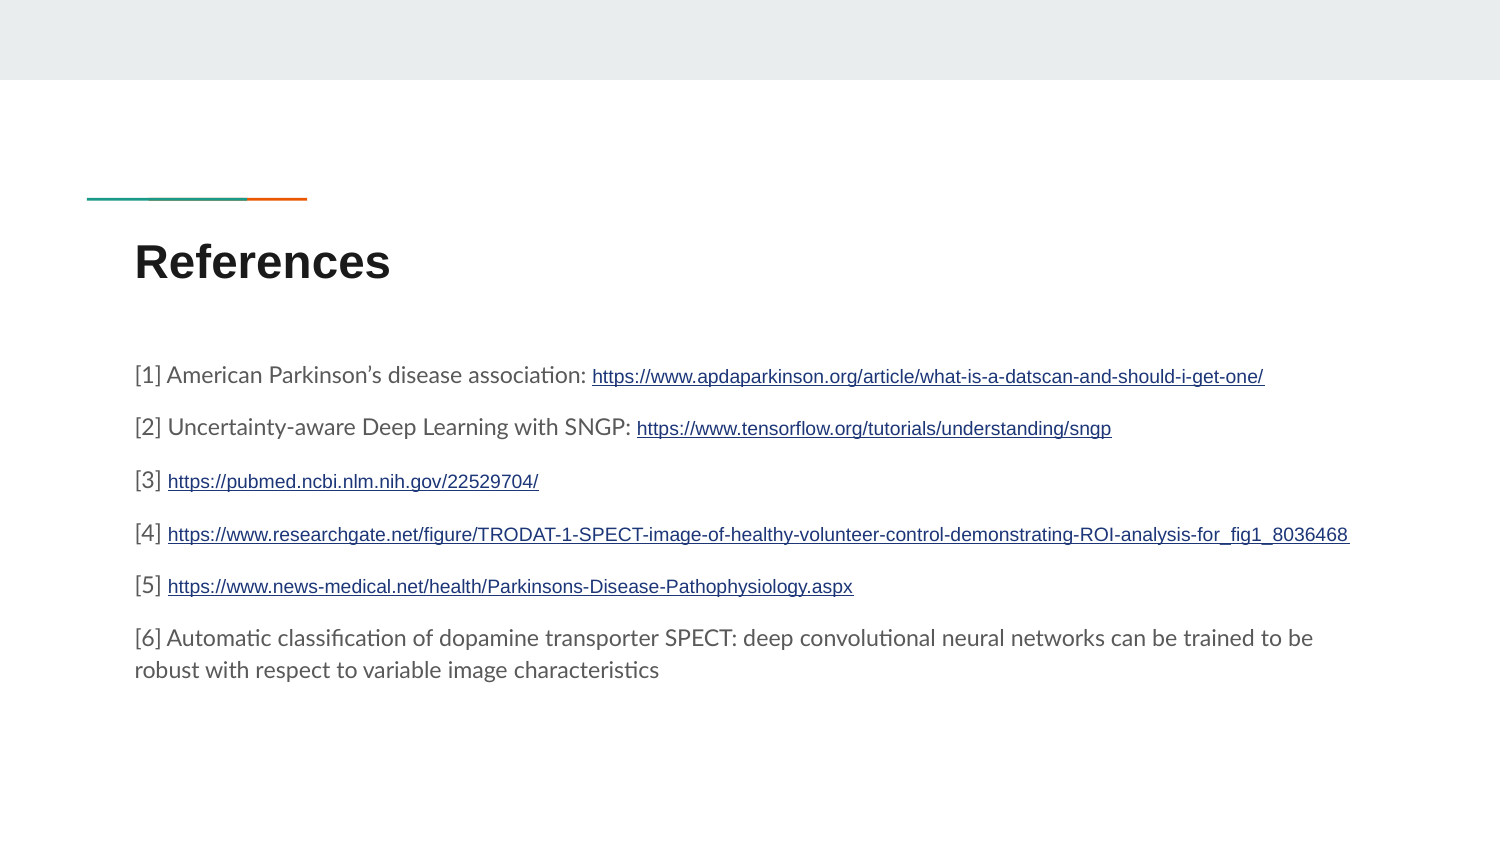

# References
[1] American Parkinson’s disease association: https://www.apdaparkinson.org/article/what-is-a-datscan-and-should-i-get-one/
[2] Uncertainty-aware Deep Learning with SNGP: https://www.tensorflow.org/tutorials/understanding/sngp
[3] https://pubmed.ncbi.nlm.nih.gov/22529704/
[4] https://www.researchgate.net/figure/TRODAT-1-SPECT-image-of-healthy-volunteer-control-demonstrating-ROI-analysis-for_fig1_8036468
[5] https://www.news-medical.net/health/Parkinsons-Disease-Pathophysiology.aspx
[6] Automatic classification of dopamine transporter SPECT: deep convolutional neural networks can be trained to be robust with respect to variable image characteristics